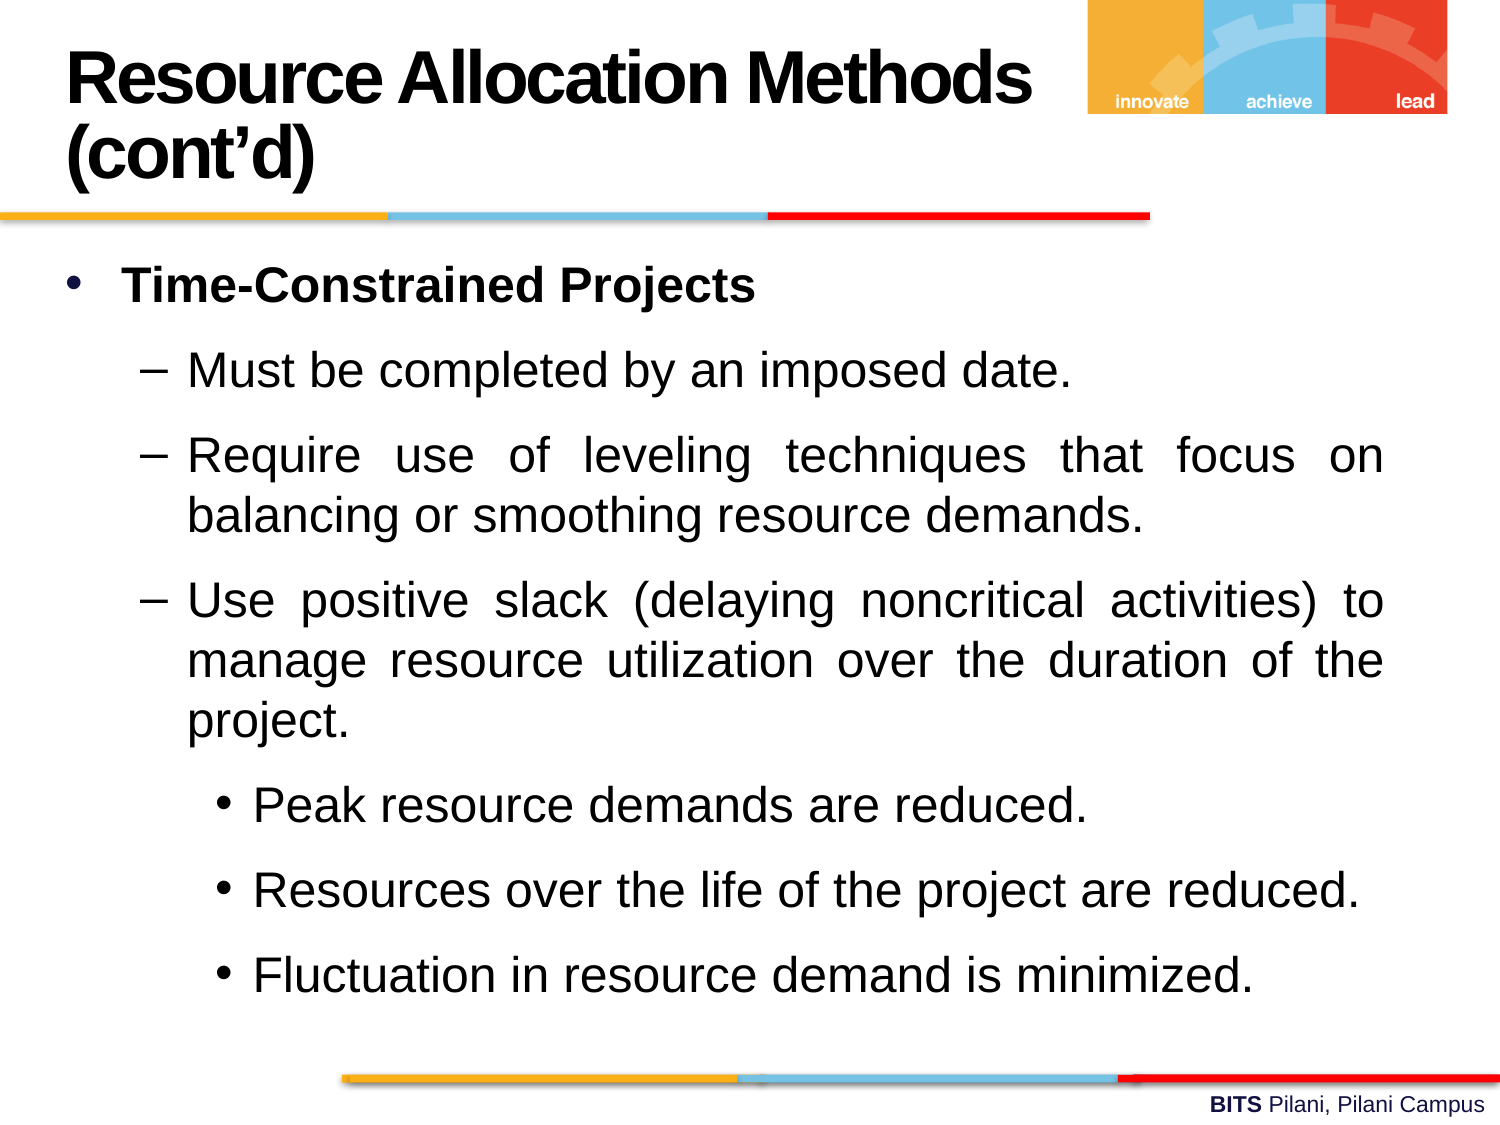

Resource Allocation Methods (cont’d)
Time-Constrained Projects
Must be completed by an imposed date.
Require use of leveling techniques that focus on balancing or smoothing resource demands.
Use positive slack (delaying noncritical activities) to manage resource utilization over the duration of the project.
Peak resource demands are reduced.
Resources over the life of the project are reduced.
Fluctuation in resource demand is minimized.